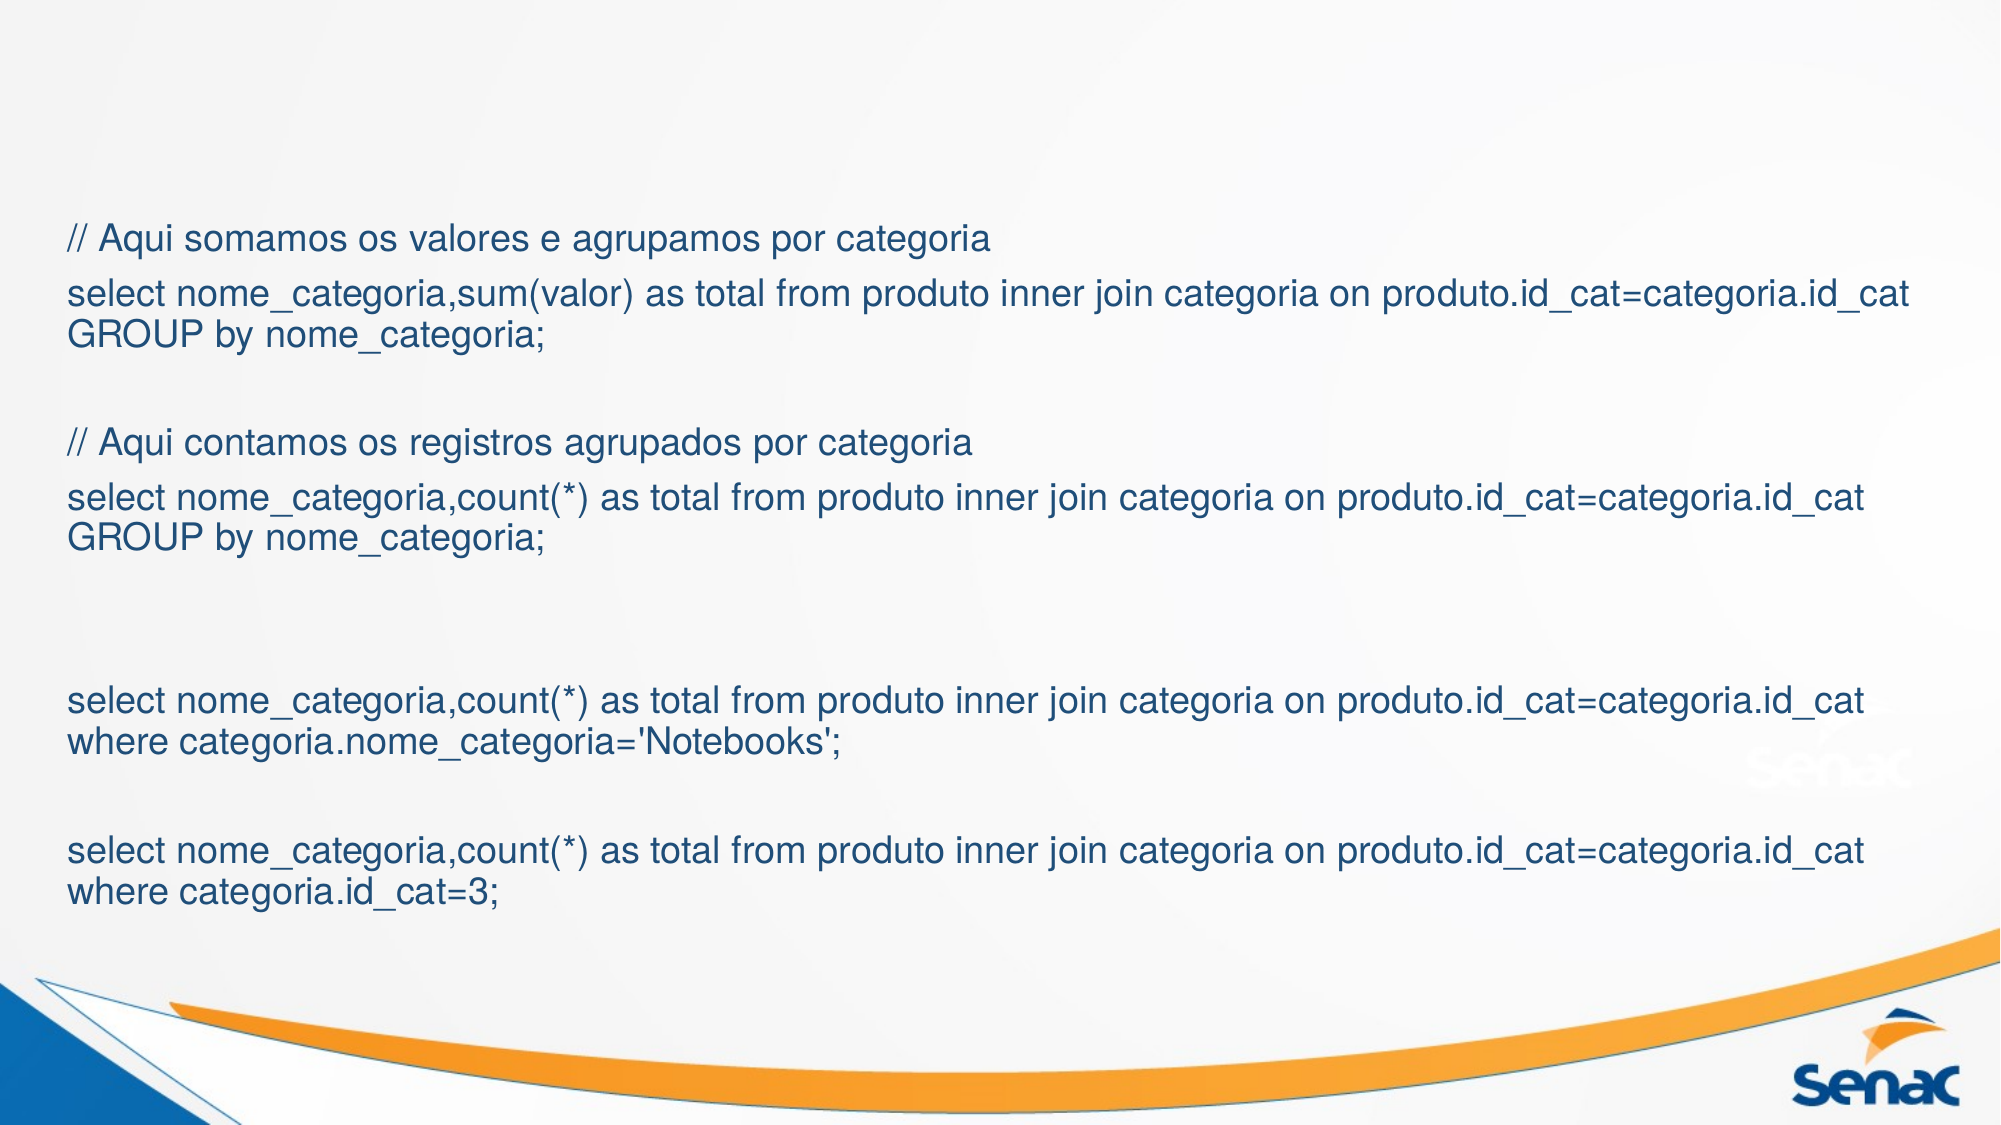

#
// Aqui somamos os valores e agrupamos por categoria
select nome_categoria,sum(valor) as total from produto inner join categoria on produto.id_cat=categoria.id_cat GROUP by nome_categoria;

// Aqui contamos os registros agrupados por categoria
select nome_categoria,count(*) as total from produto inner join categoria on produto.id_cat=categoria.id_cat GROUP by nome_categoria;

select nome_categoria,count(*) as total from produto inner join categoria on produto.id_cat=categoria.id_cat where categoria.nome_categoria='Notebooks';

select nome_categoria,count(*) as total from produto inner join categoria on produto.id_cat=categoria.id_cat where categoria.id_cat=3;